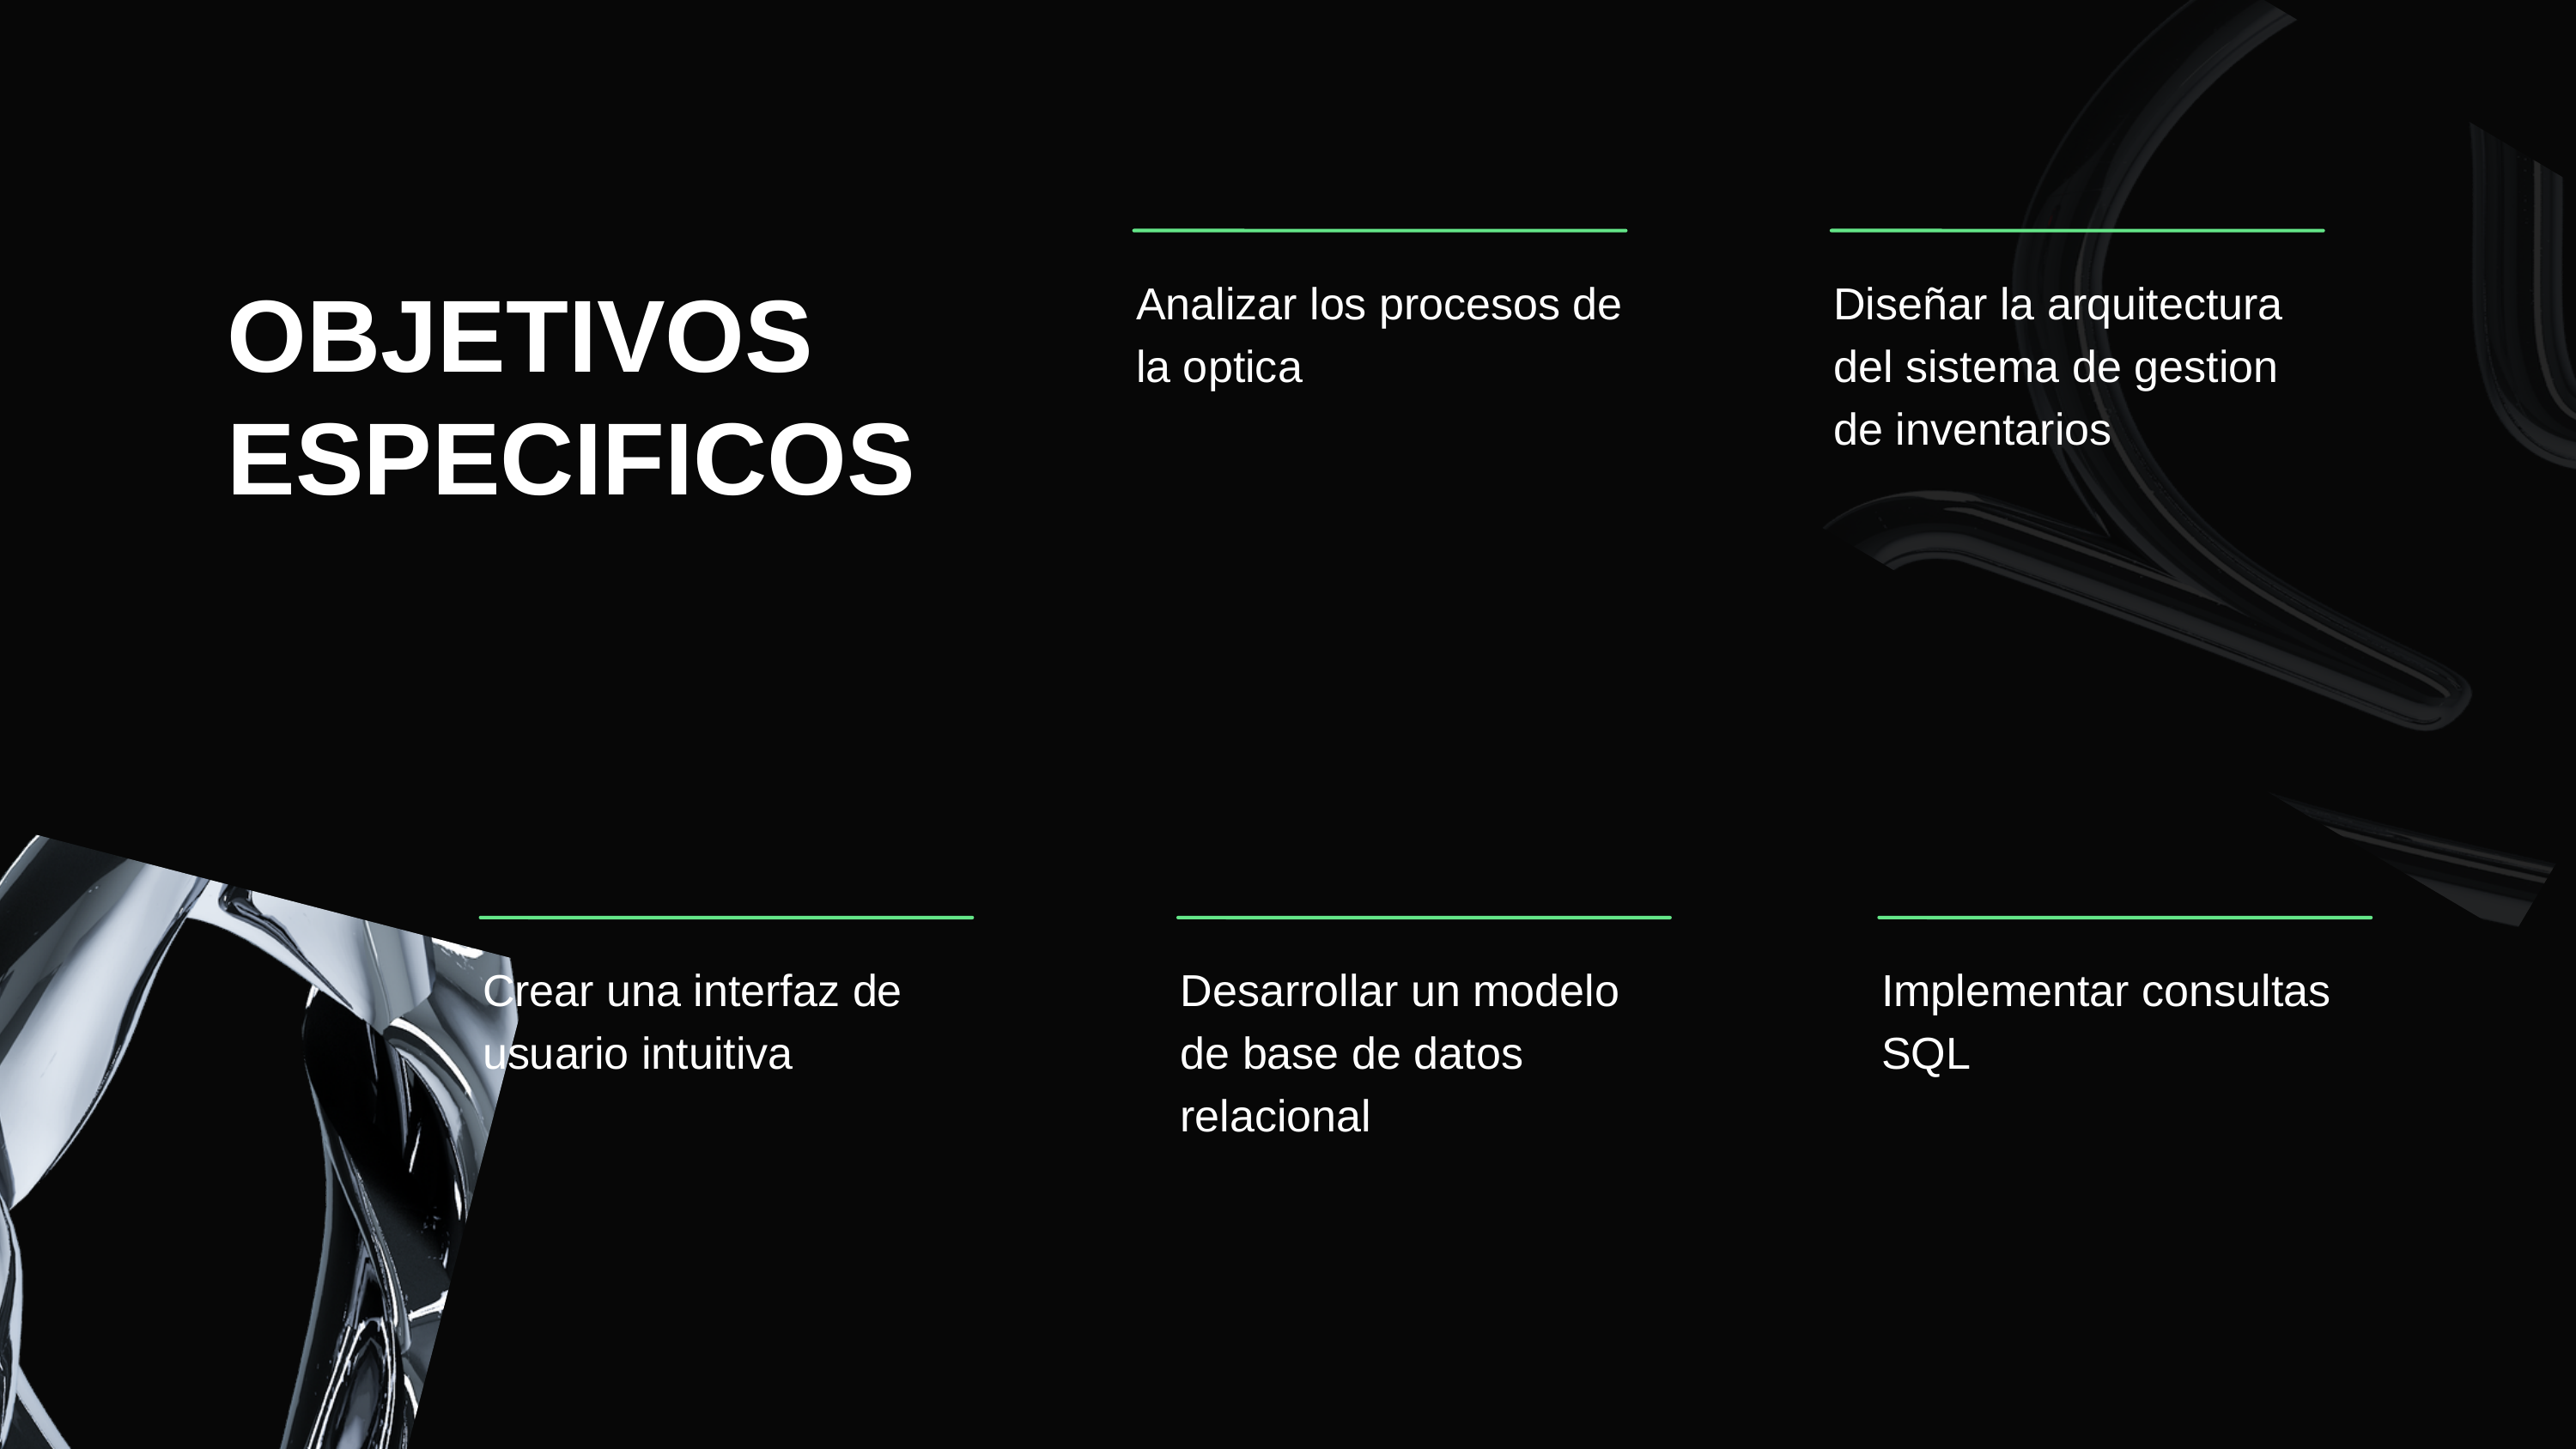

Analizar los procesos de la optica

Diseñar la arquitectura del sistema de gestion de inventarios
OBJETIVOS ESPECIFICOS

Crear una interfaz de usuario intuitiva

Desarrollar un modelo de base de datos relacional

Implementar consultas SQL